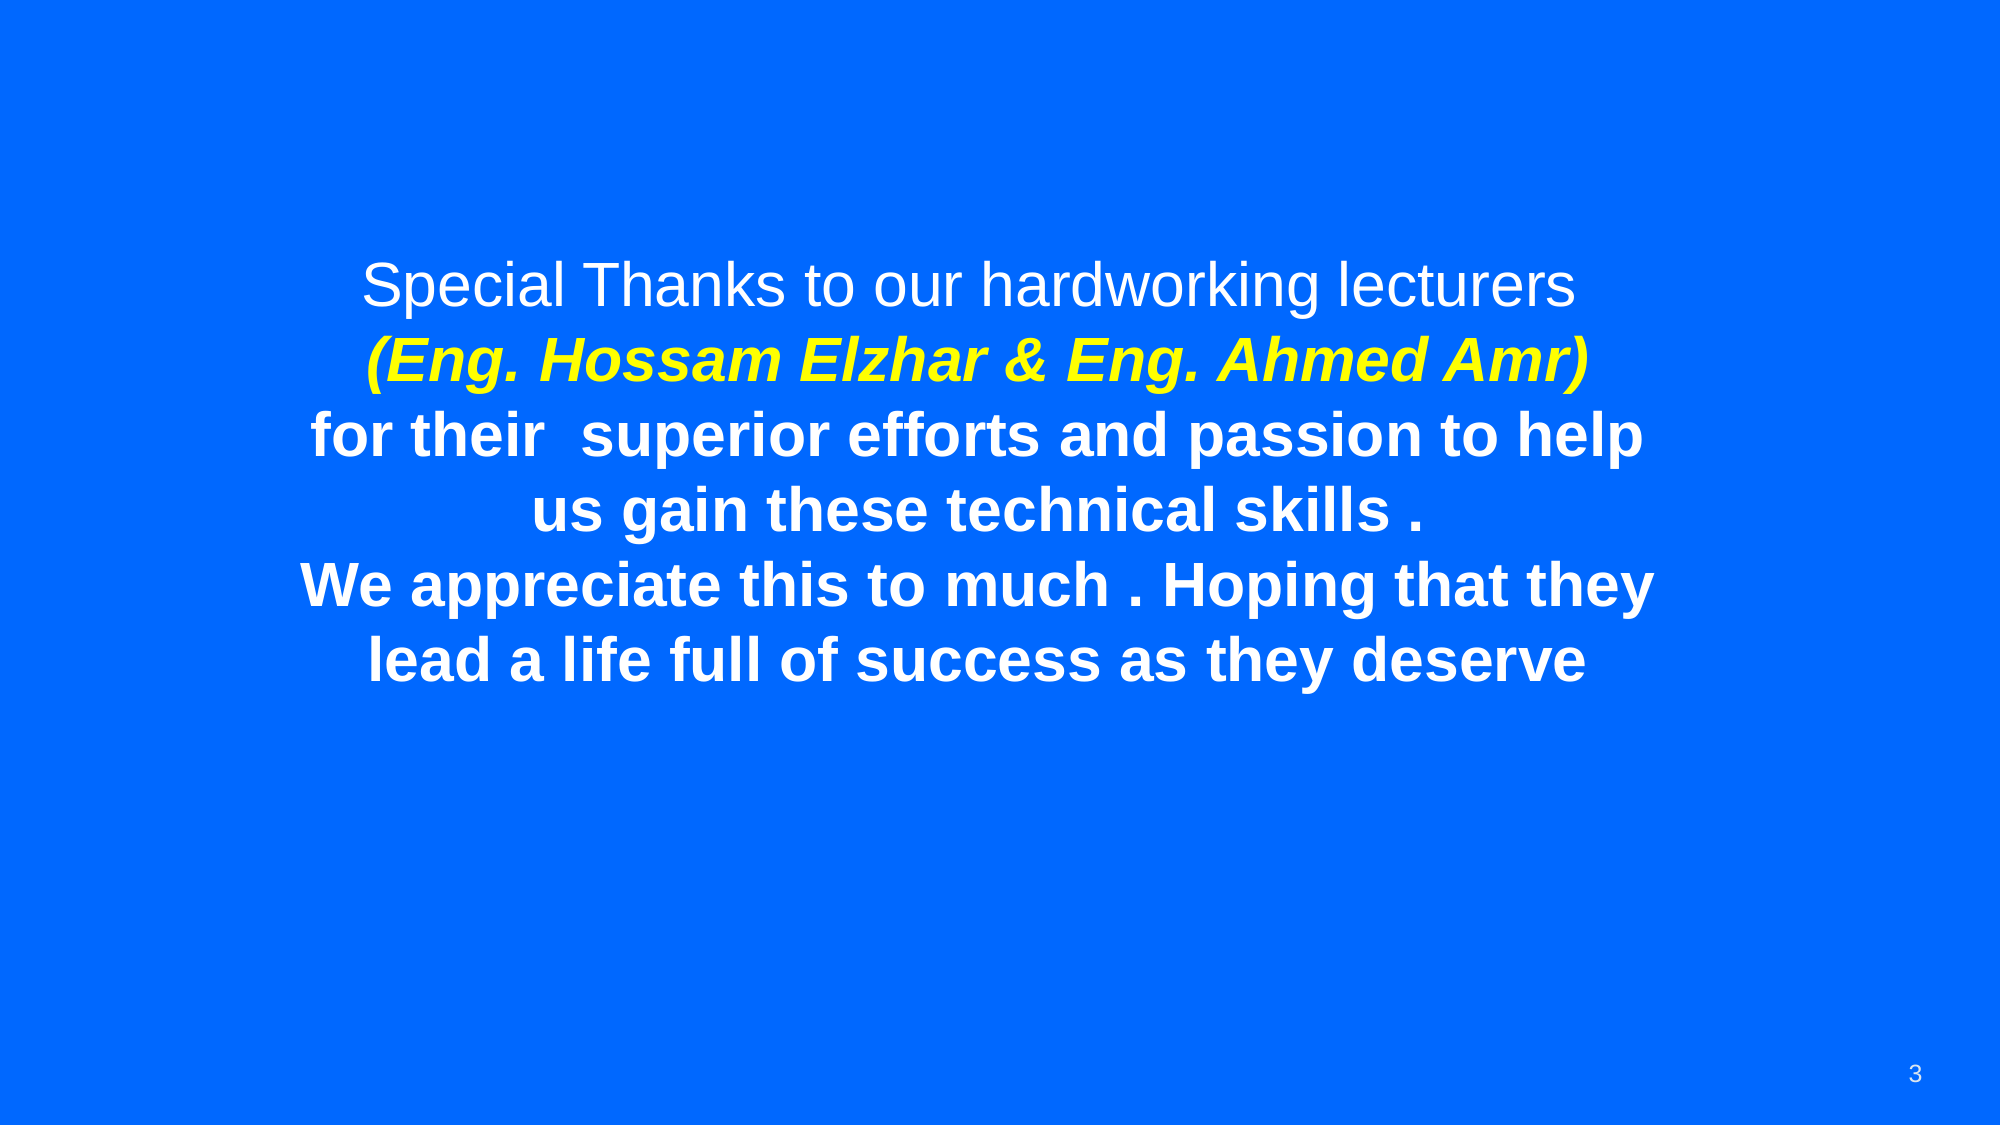

# Special Thanks to our hardworking lecturers (Eng. Hossam Elzhar & Eng. Ahmed Amr) for their  superior efforts and passion to help us gain these technical skills . We appreciate this to much . Hoping that they lead a life full of success as they deserve

3